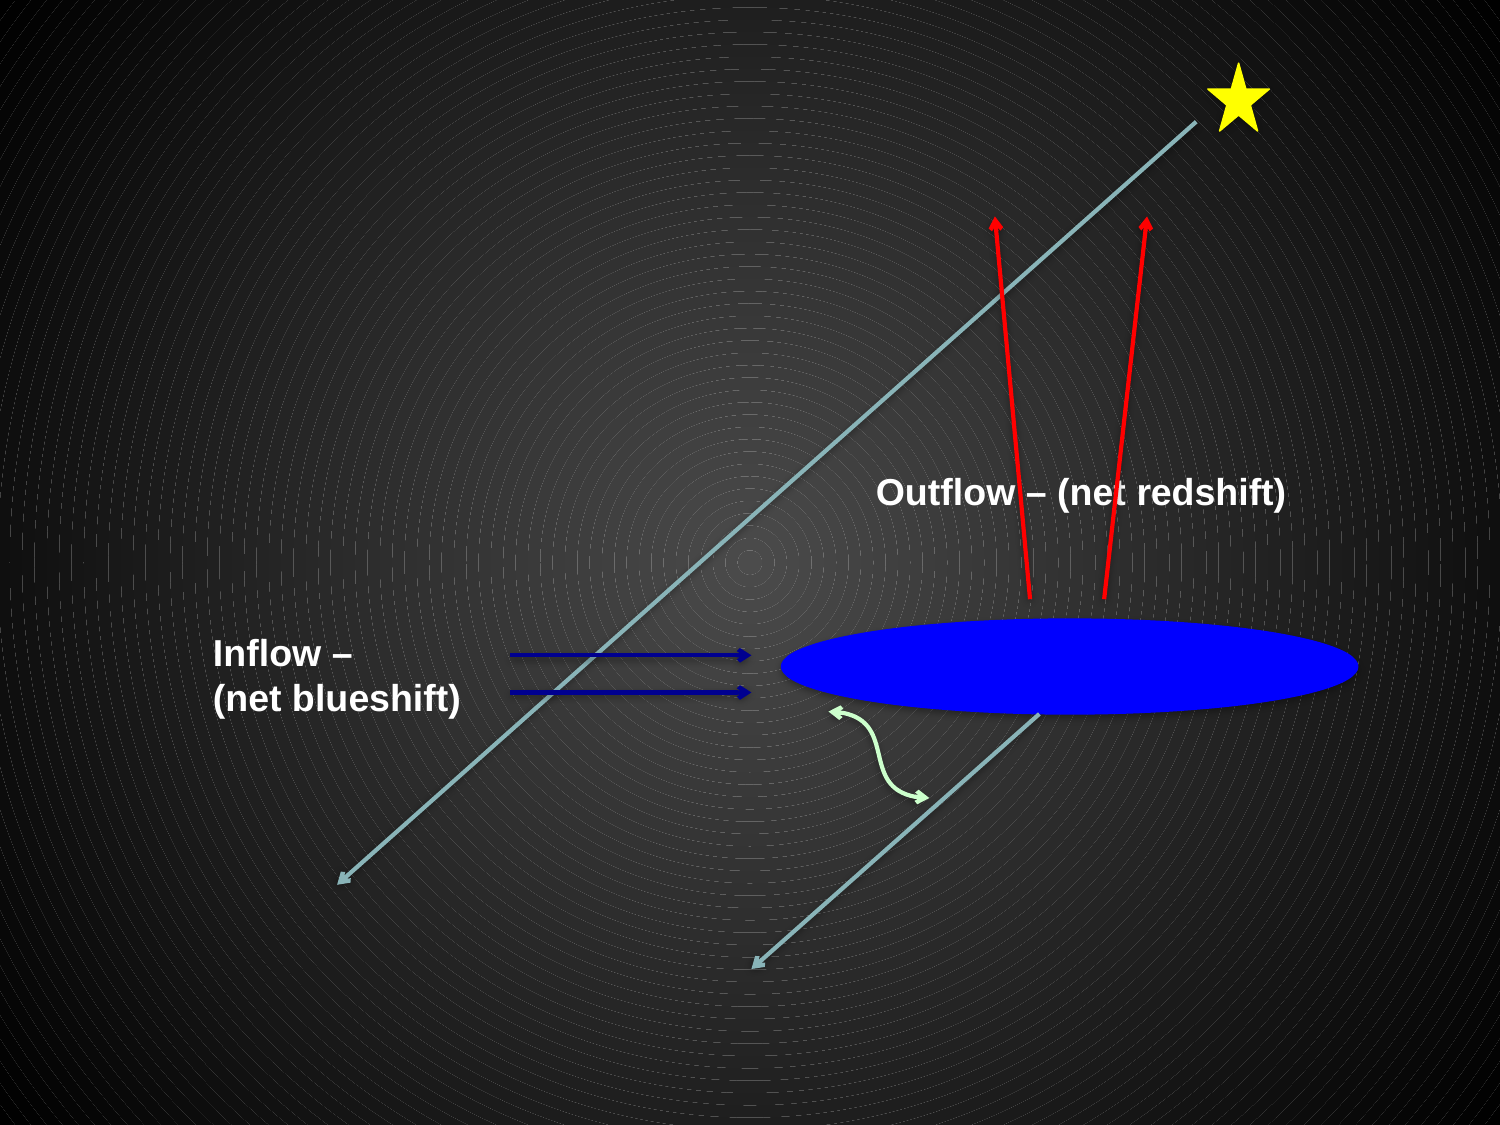

Outflow – (net redshift)

Inflow –
(net blueshift)